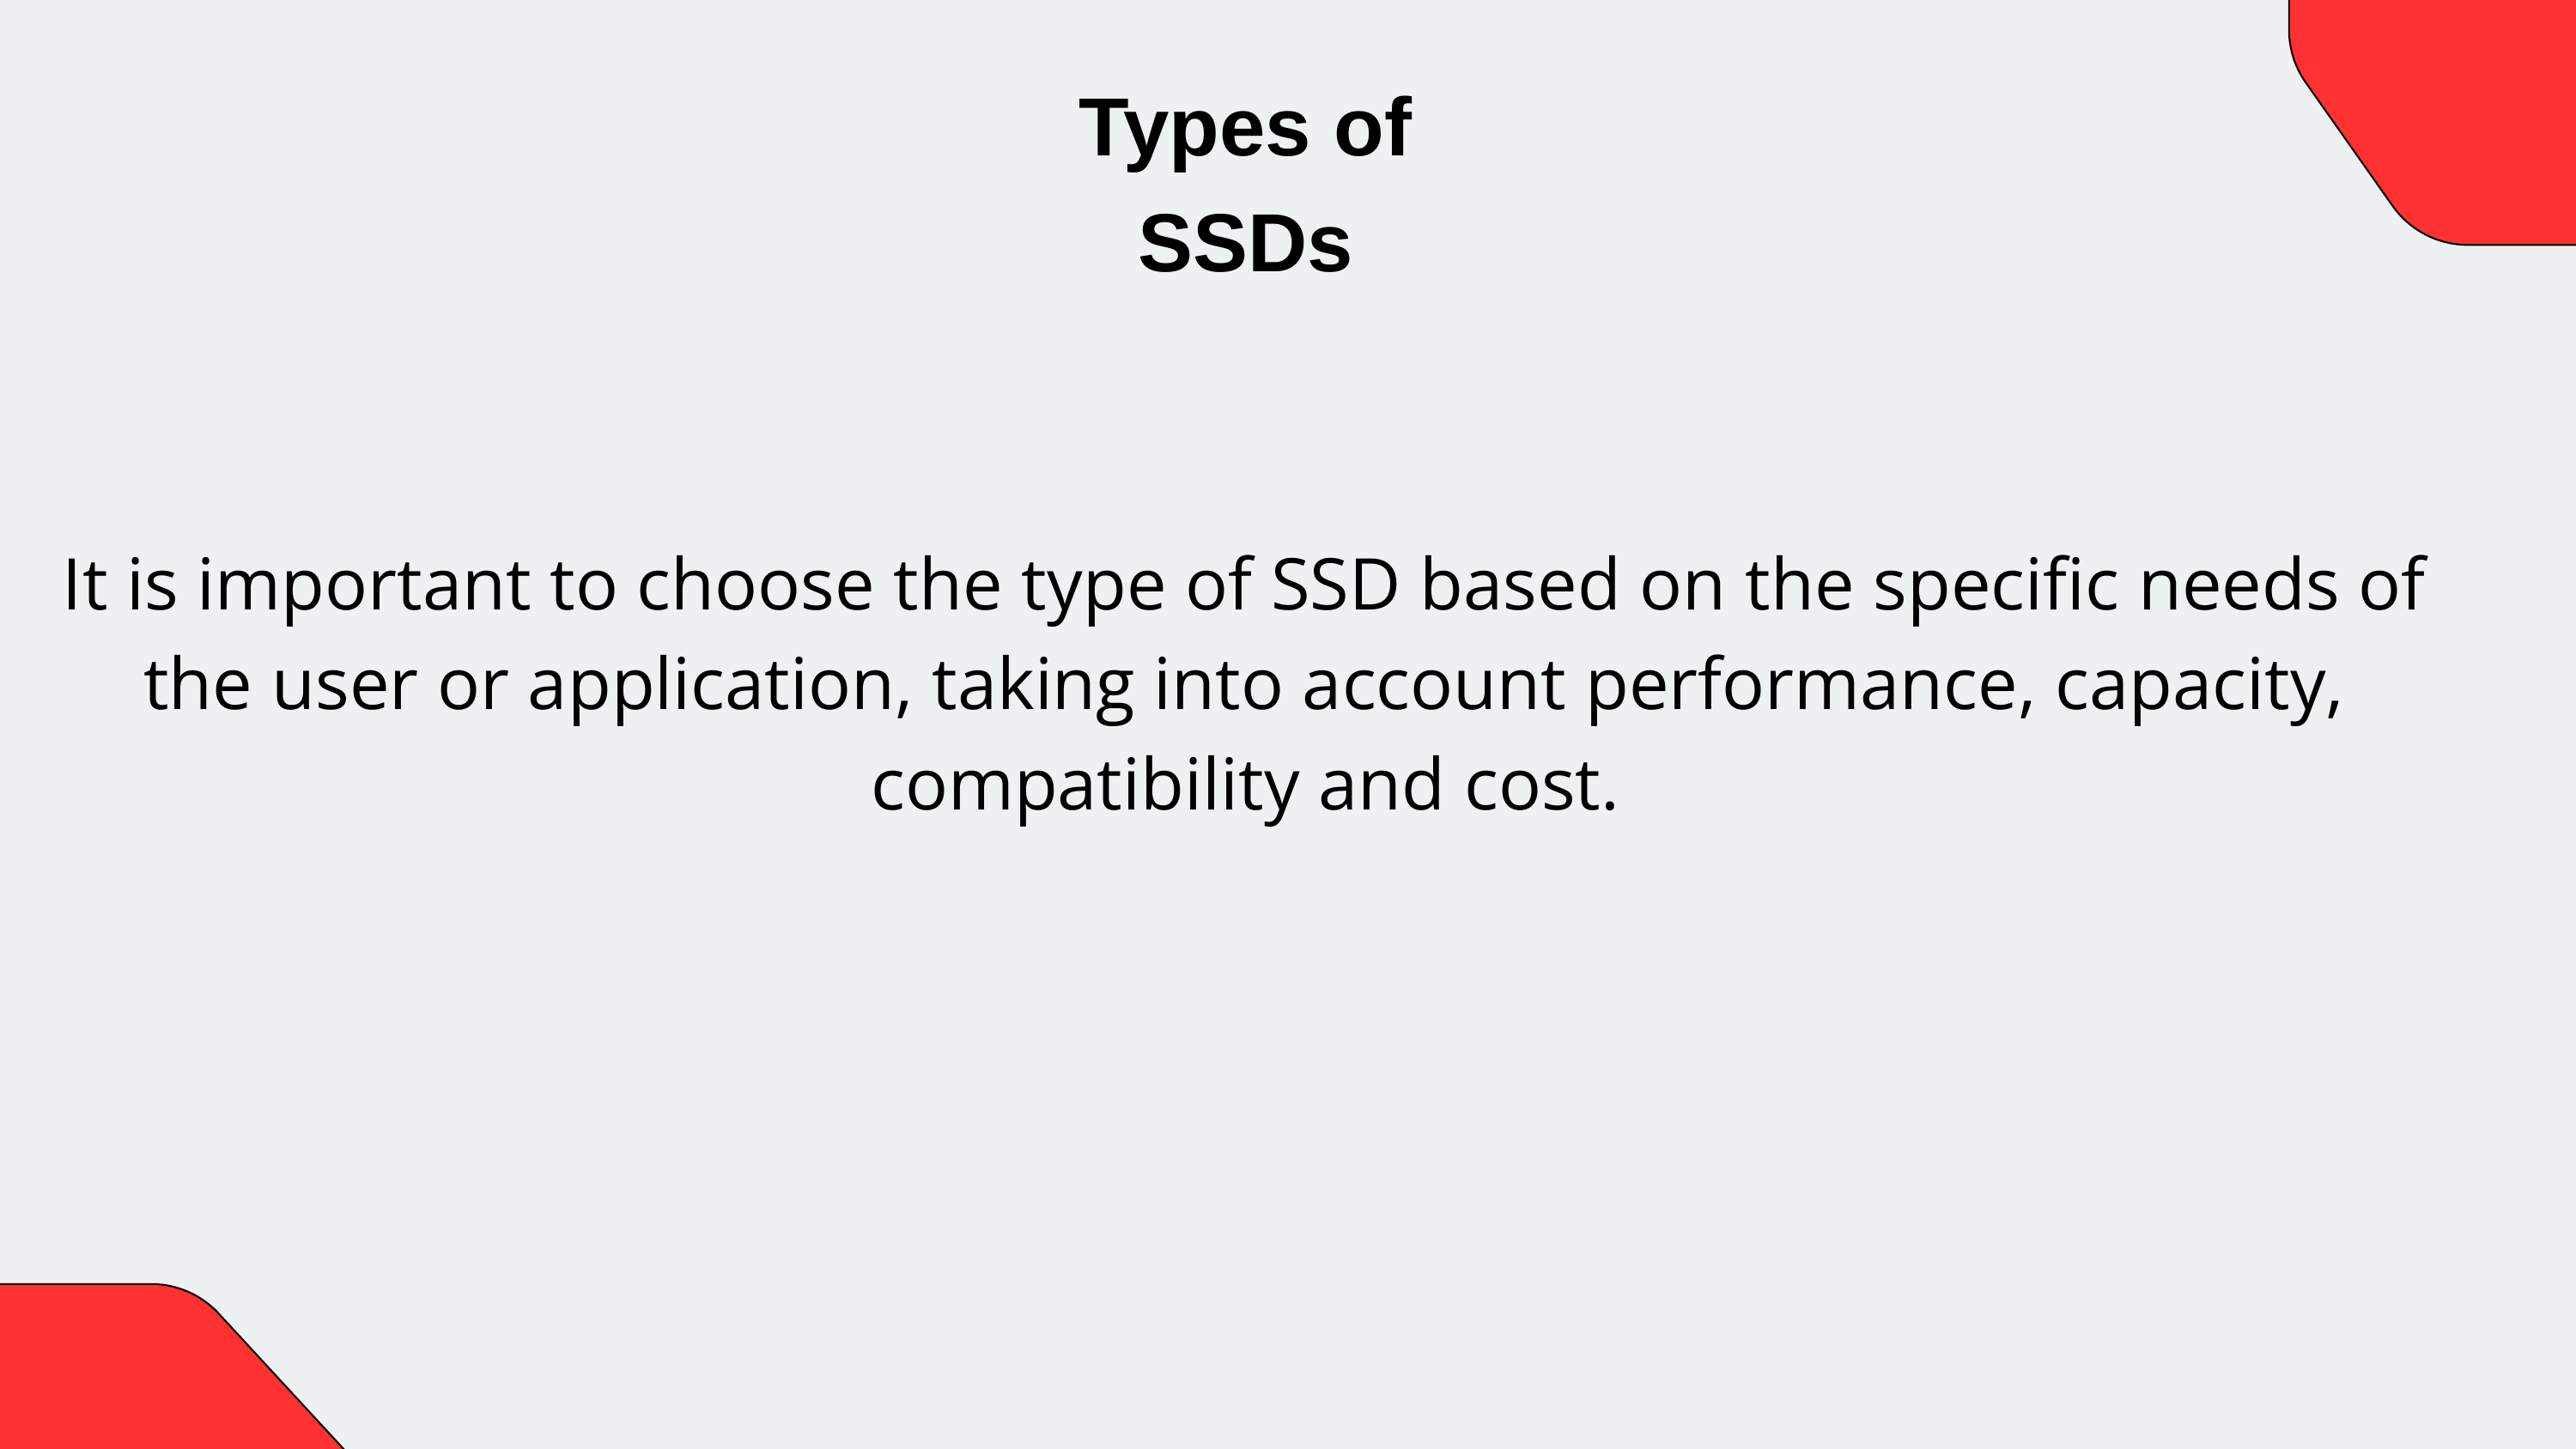

Types of SSDs

It is important to choose the type of SSD based on the specific needs of the user or application, taking into account performance, capacity, compatibility and cost.